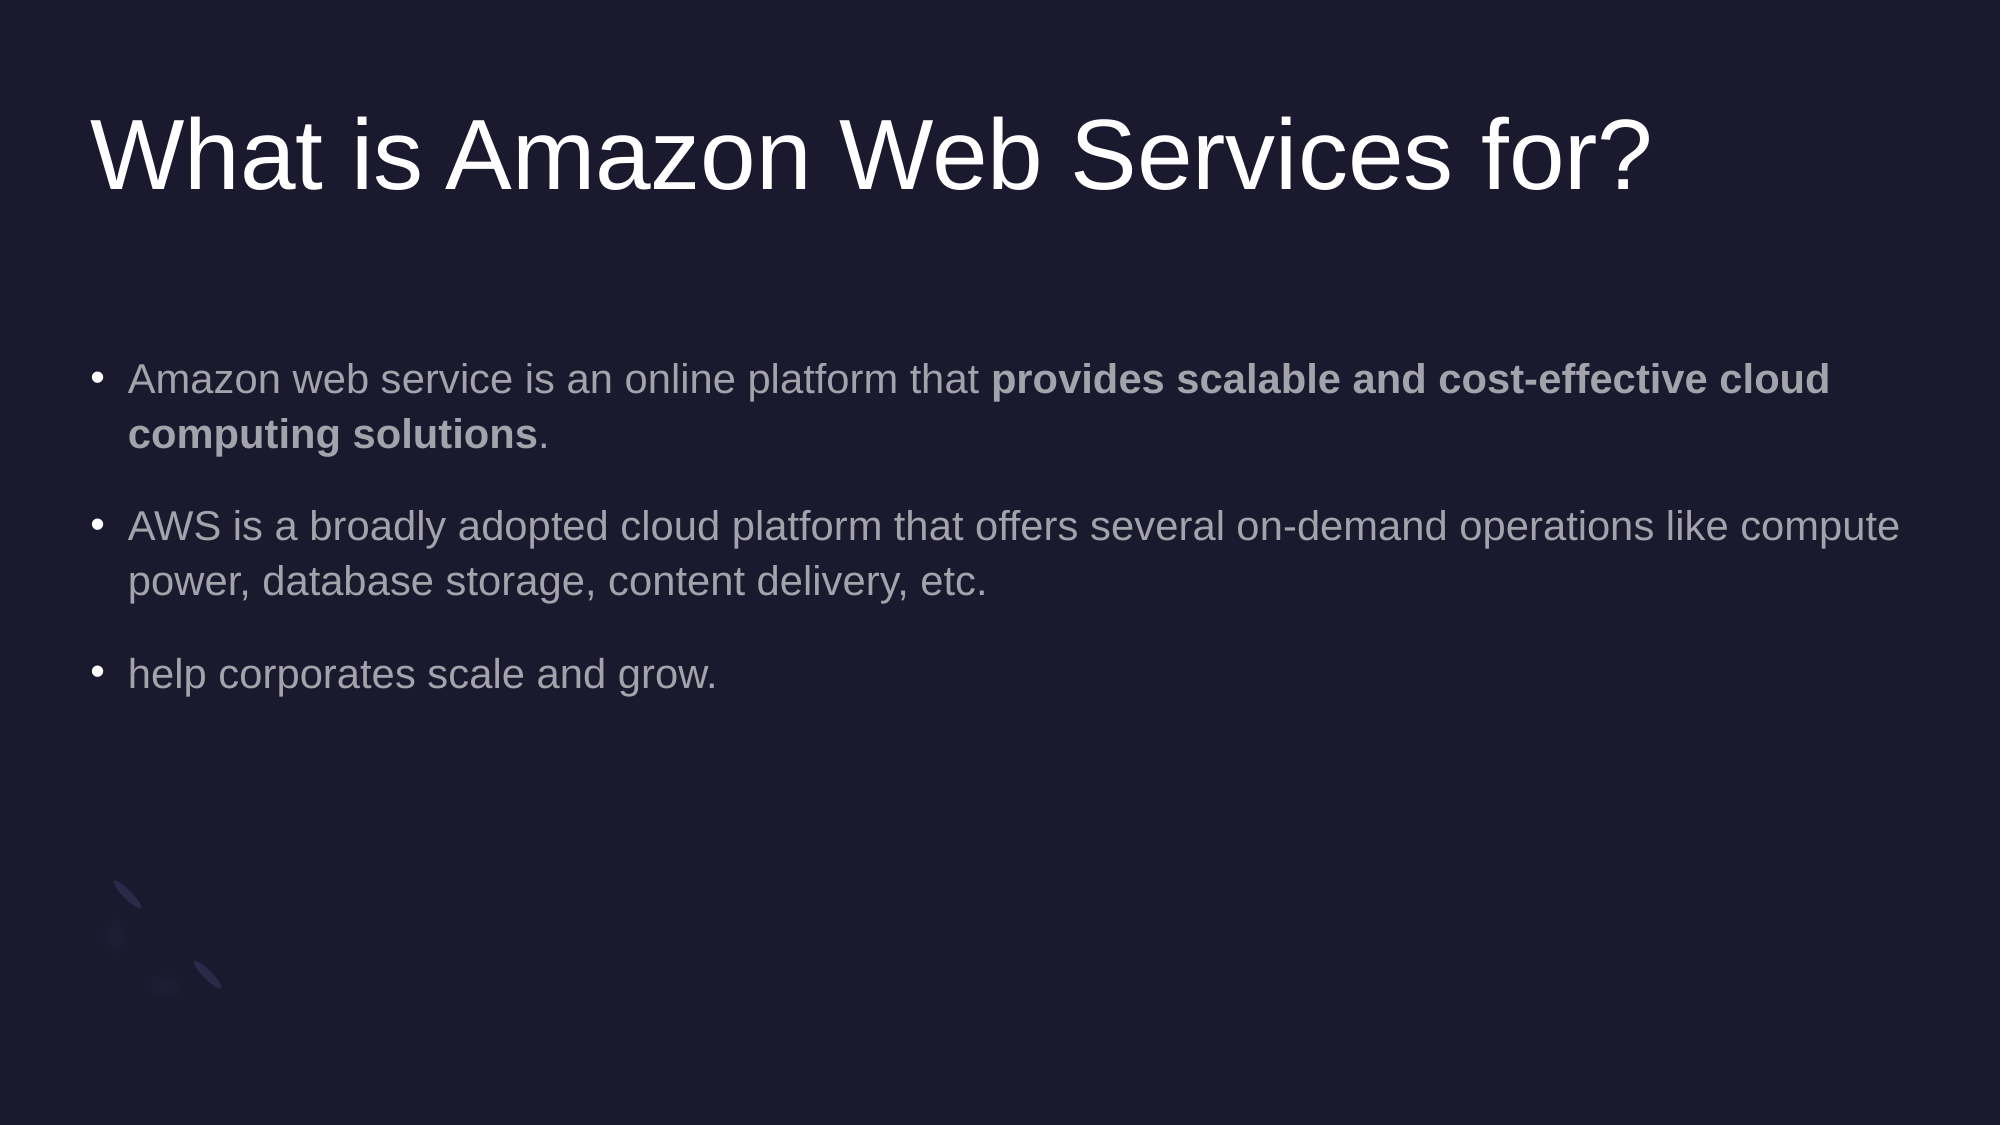

# What is Amazon Web Services for?
Amazon web service is an online platform that provides scalable and cost-effective cloud computing solutions.
AWS is a broadly adopted cloud platform that offers several on-demand operations like compute power, database storage, content delivery, etc.
help corporates scale and grow.